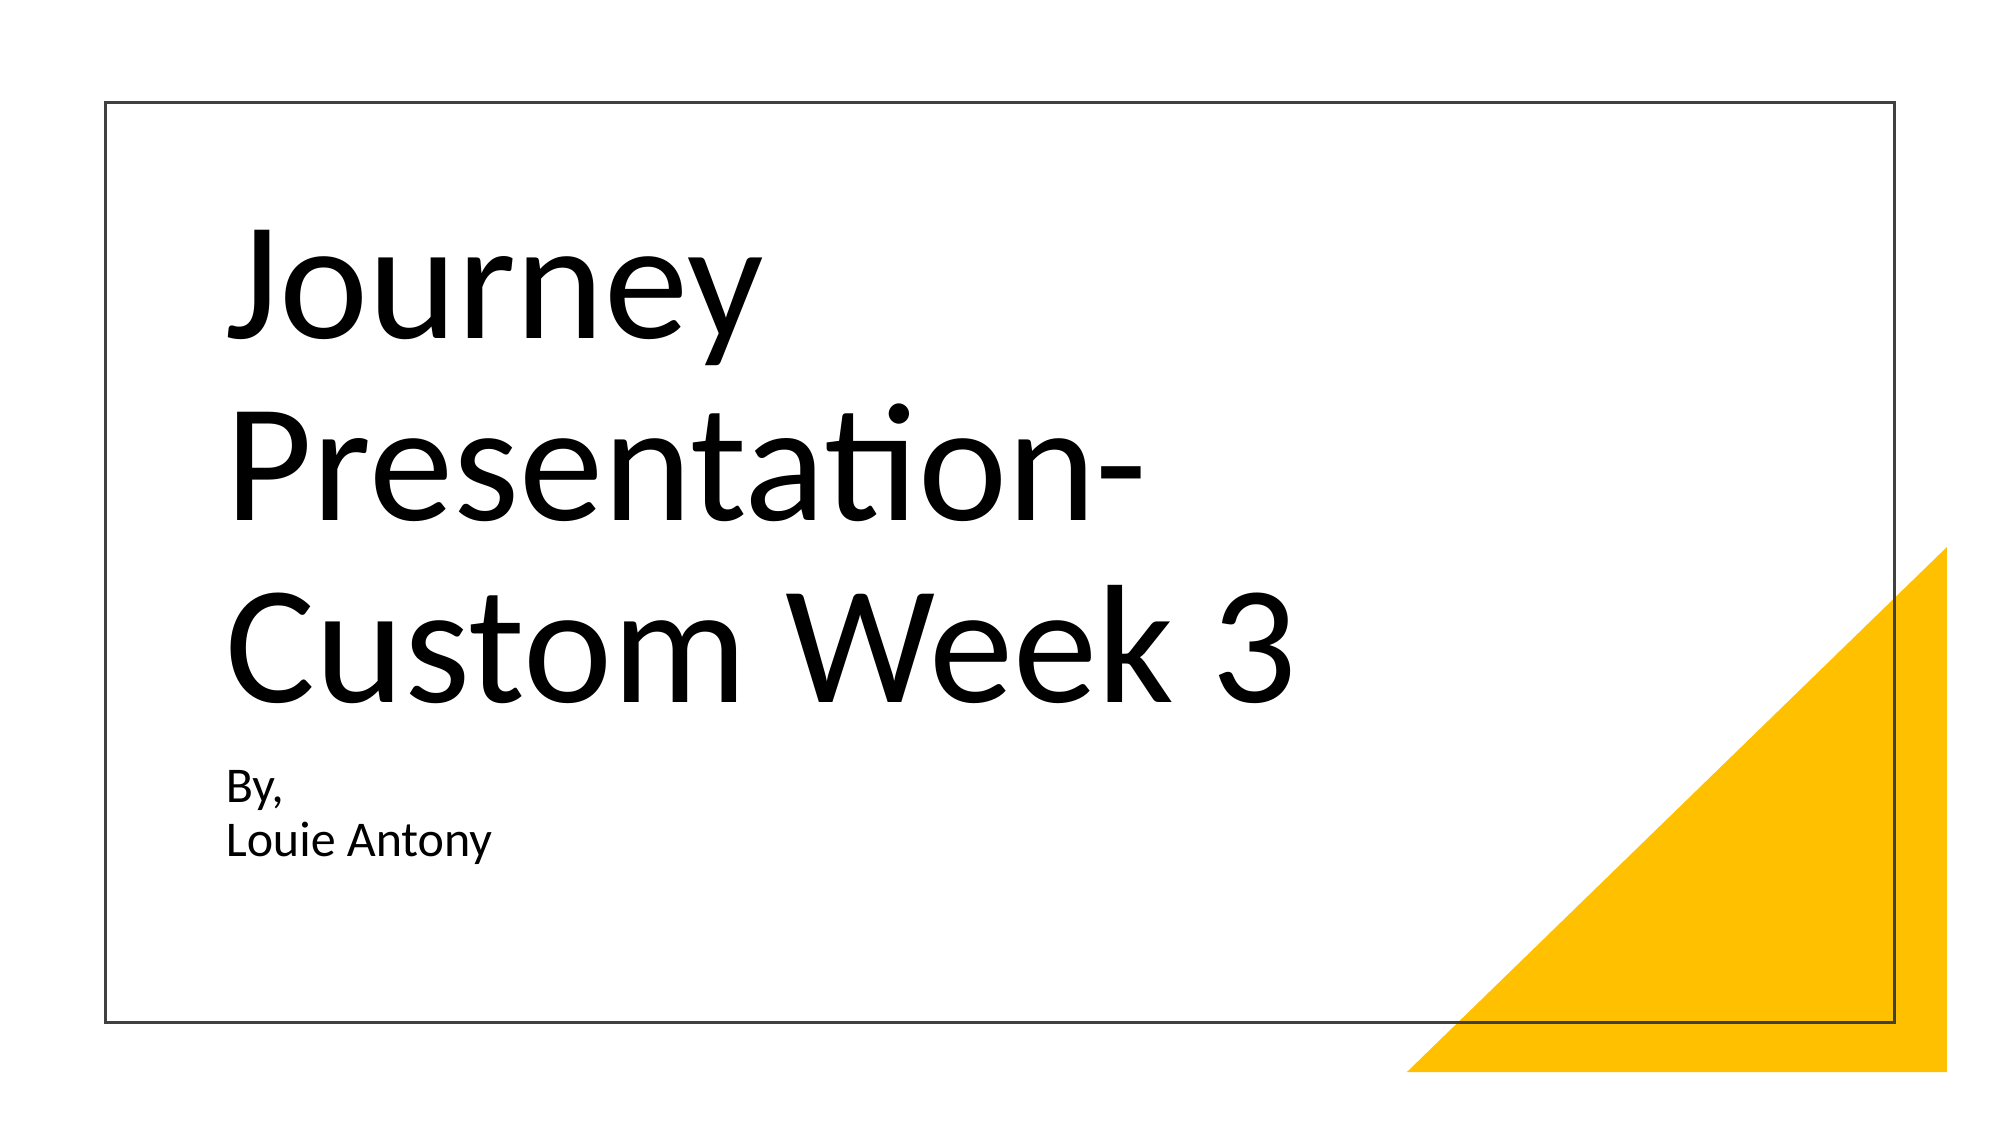

# Journey Presentation- Custom Week 3

By,
Louie Antony